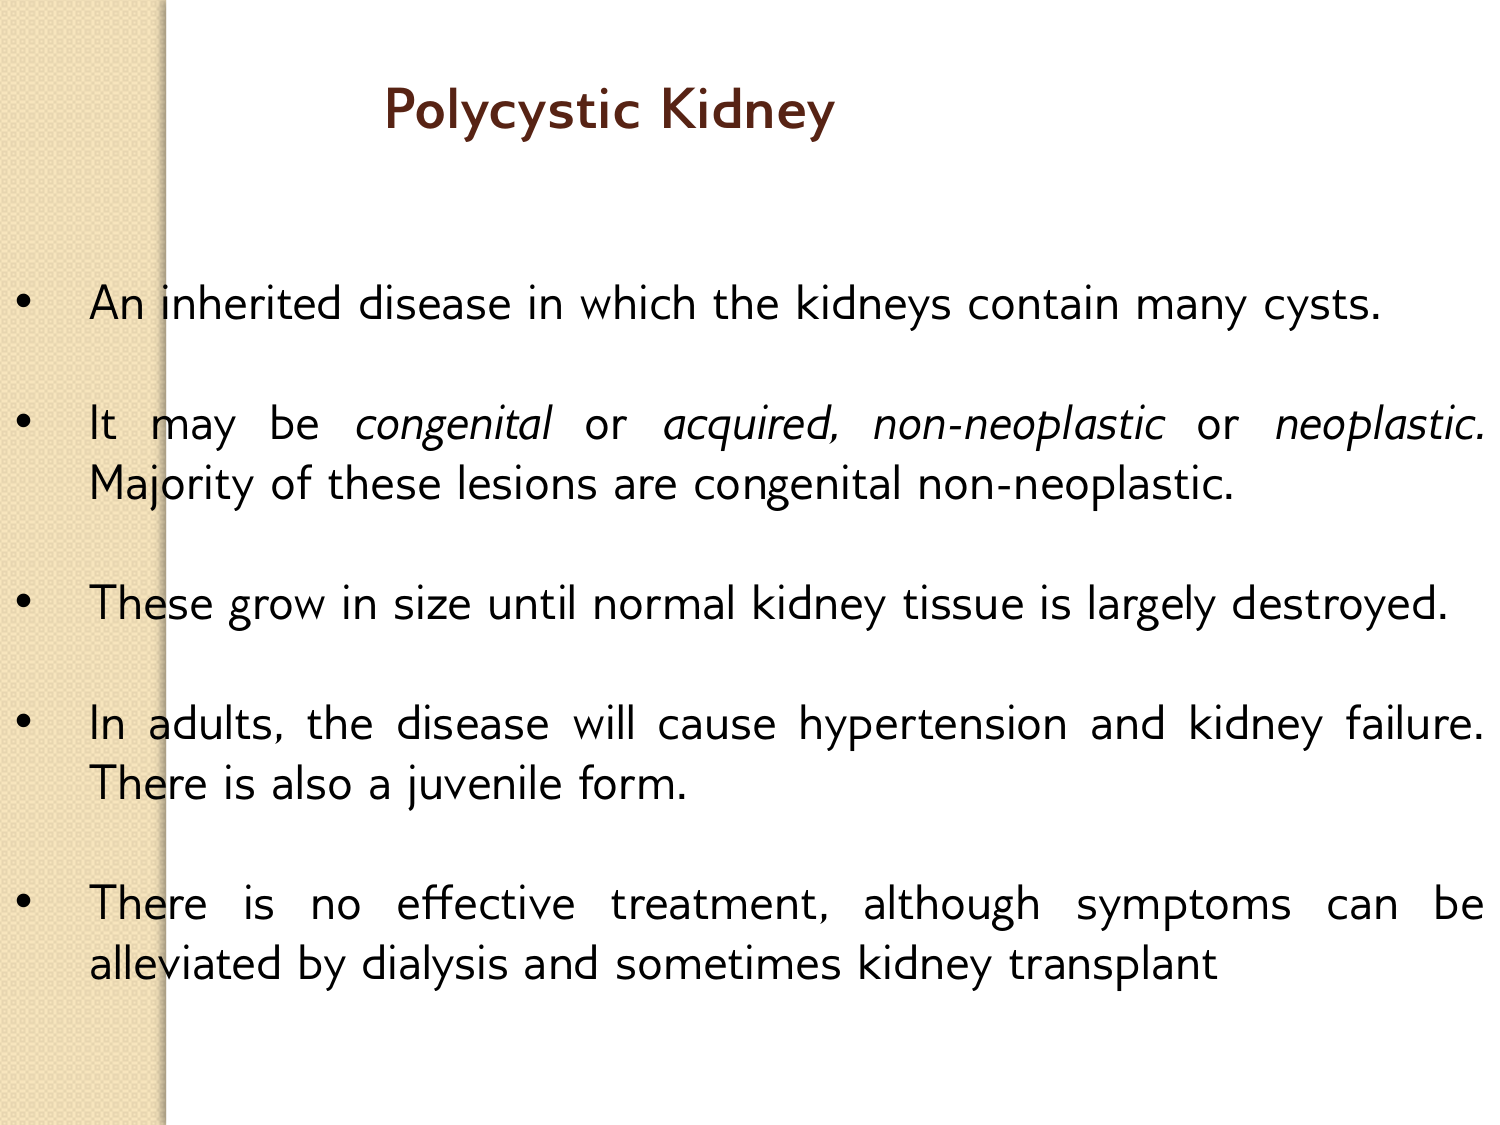

Polycystic Kidney
An inherited disease in which the kidneys contain many cysts.

It may be congenital or acquired, non-neoplastic or neoplastic. Majority of these lesions are congenital non-neoplastic.

These grow in size until normal kidney tissue is largely destroyed.

In adults, the disease will cause hypertension and kidney failure. There is also a juvenile form.

There is no effective treatment, although symptoms can be alleviated by dialysis and sometimes kidney transplant